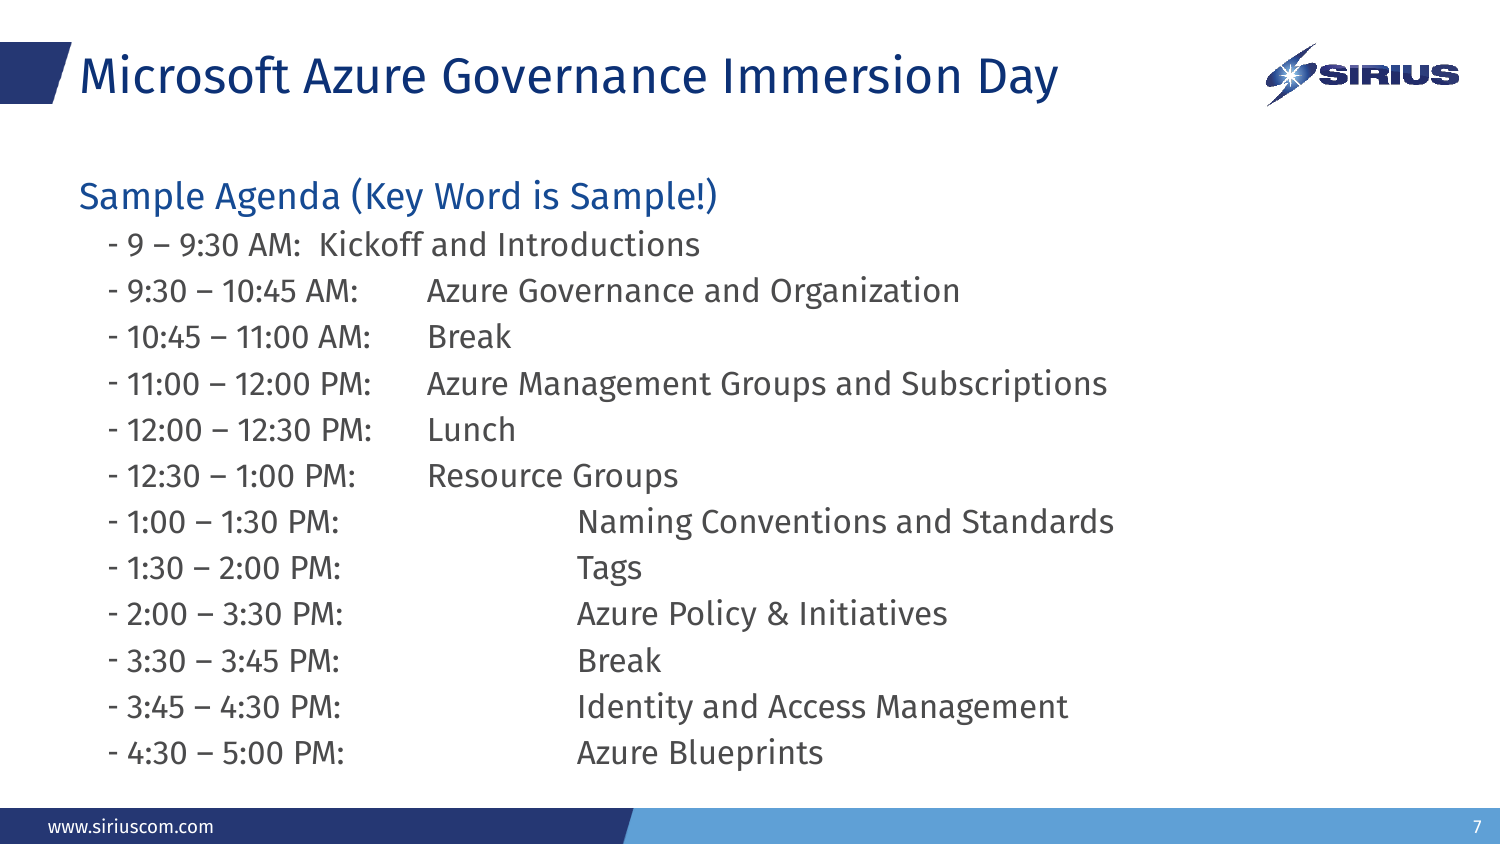

# Microsoft Azure Governance Immersion Day
Sample Agenda (Key Word is Sample!)
9 – 9:30 AM:  Kickoff and Introductions
9:30 – 10:45 AM:  	Azure Governance and Organization
10:45 – 11:00 AM:  	Break
11:00 – 12:00 PM:  	Azure Management Groups and Subscriptions
12:00 – 12:30 PM:  	Lunch
12:30 – 1:00 PM: 	Resource Groups
1:00 – 1:30 PM:  		Naming Conventions and Standards
1:30 – 2:00 PM:  		Tags
2:00 – 3:30 PM:  		Azure Policy & Initiatives
3:30 – 3:45 PM:		Break
3:45 – 4:30 PM:		Identity and Access Management
4:30 – 5:00 PM:		Azure Blueprints